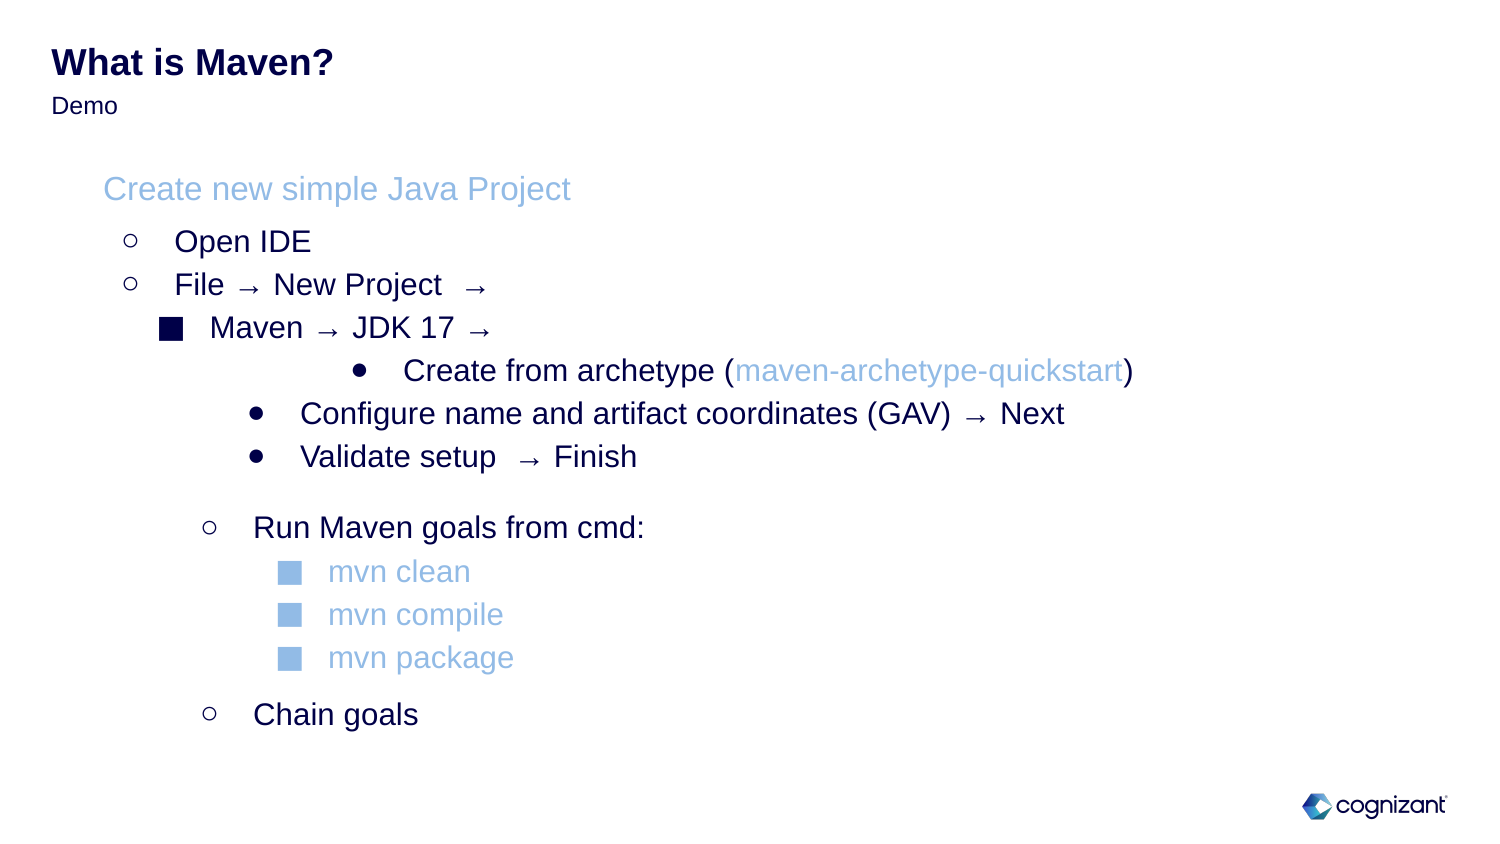

# What is Maven?
Demo
Create new simple Java Project
Open IDE
File → New Project  →
Maven → JDK 17 →
Create from archetype (maven-archetype-quickstart)
Configure name and artifact coordinates (GAV) → Next
Validate setup  → Finish

Run Maven goals from cmd:
mvn clean
mvn compile
mvn package

Chain goals